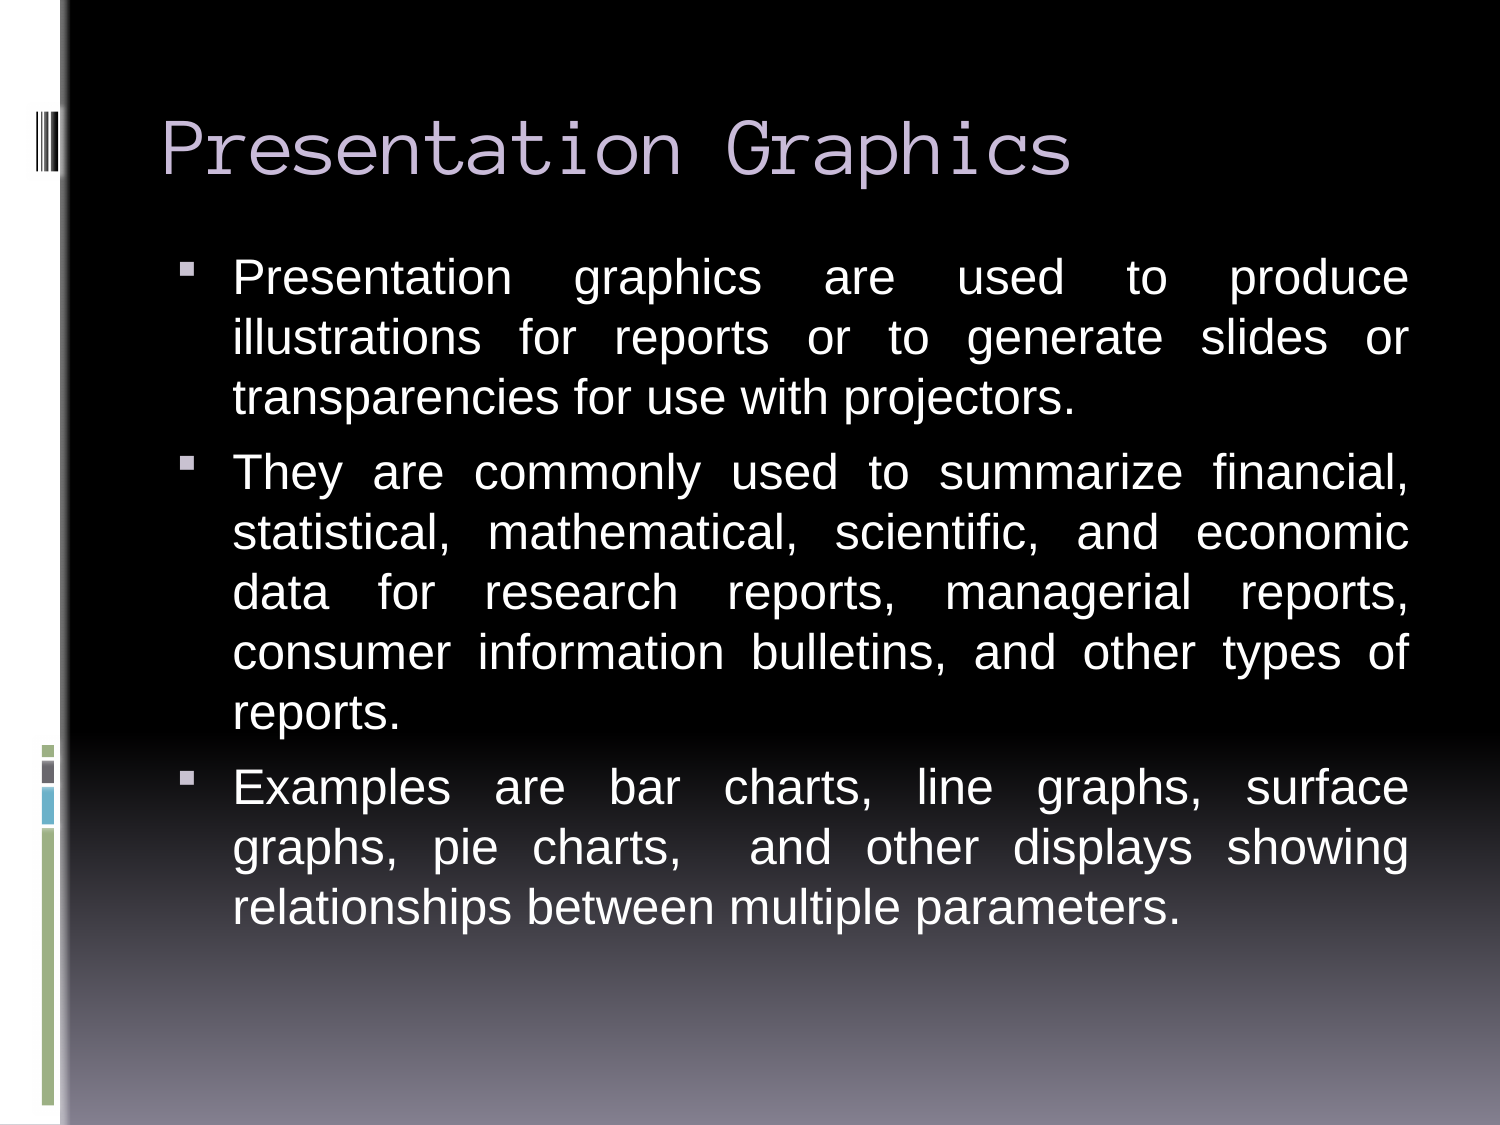

# Presentation Graphics
Presentation graphics are used to produce illustrations for reports or to generate slides or transparencies for use with projectors.
They are commonly used to summarize financial, statistical, mathematical, scientific, and economic data for research reports, managerial reports, consumer information bulletins, and other types of reports.
Examples are bar charts, line graphs, surface graphs, pie charts,  and other displays showing relationships between multiple parameters.